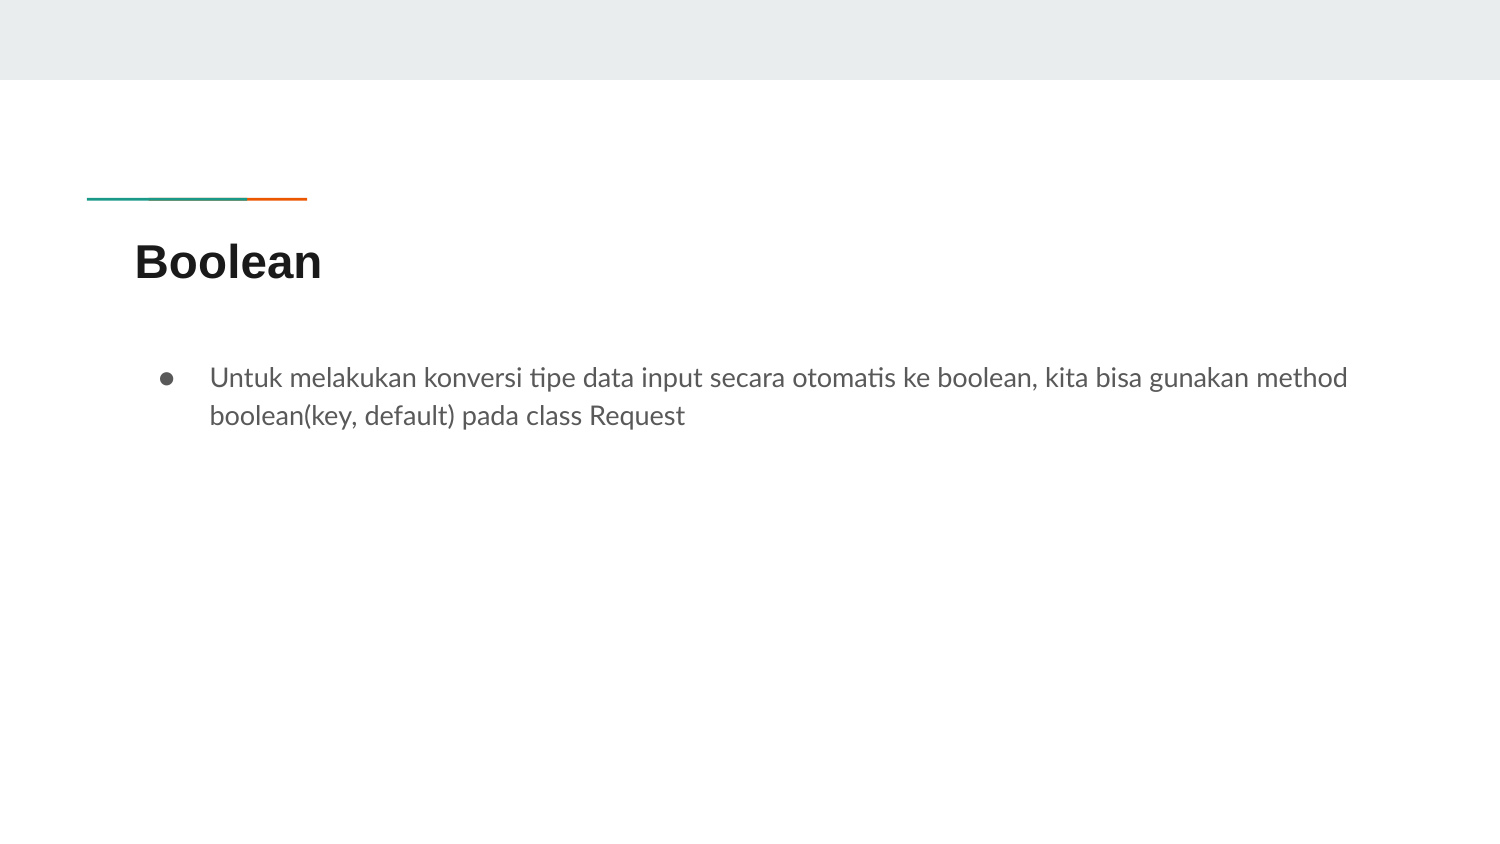

# Boolean
Untuk melakukan konversi tipe data input secara otomatis ke boolean, kita bisa gunakan method boolean(key, default) pada class Request